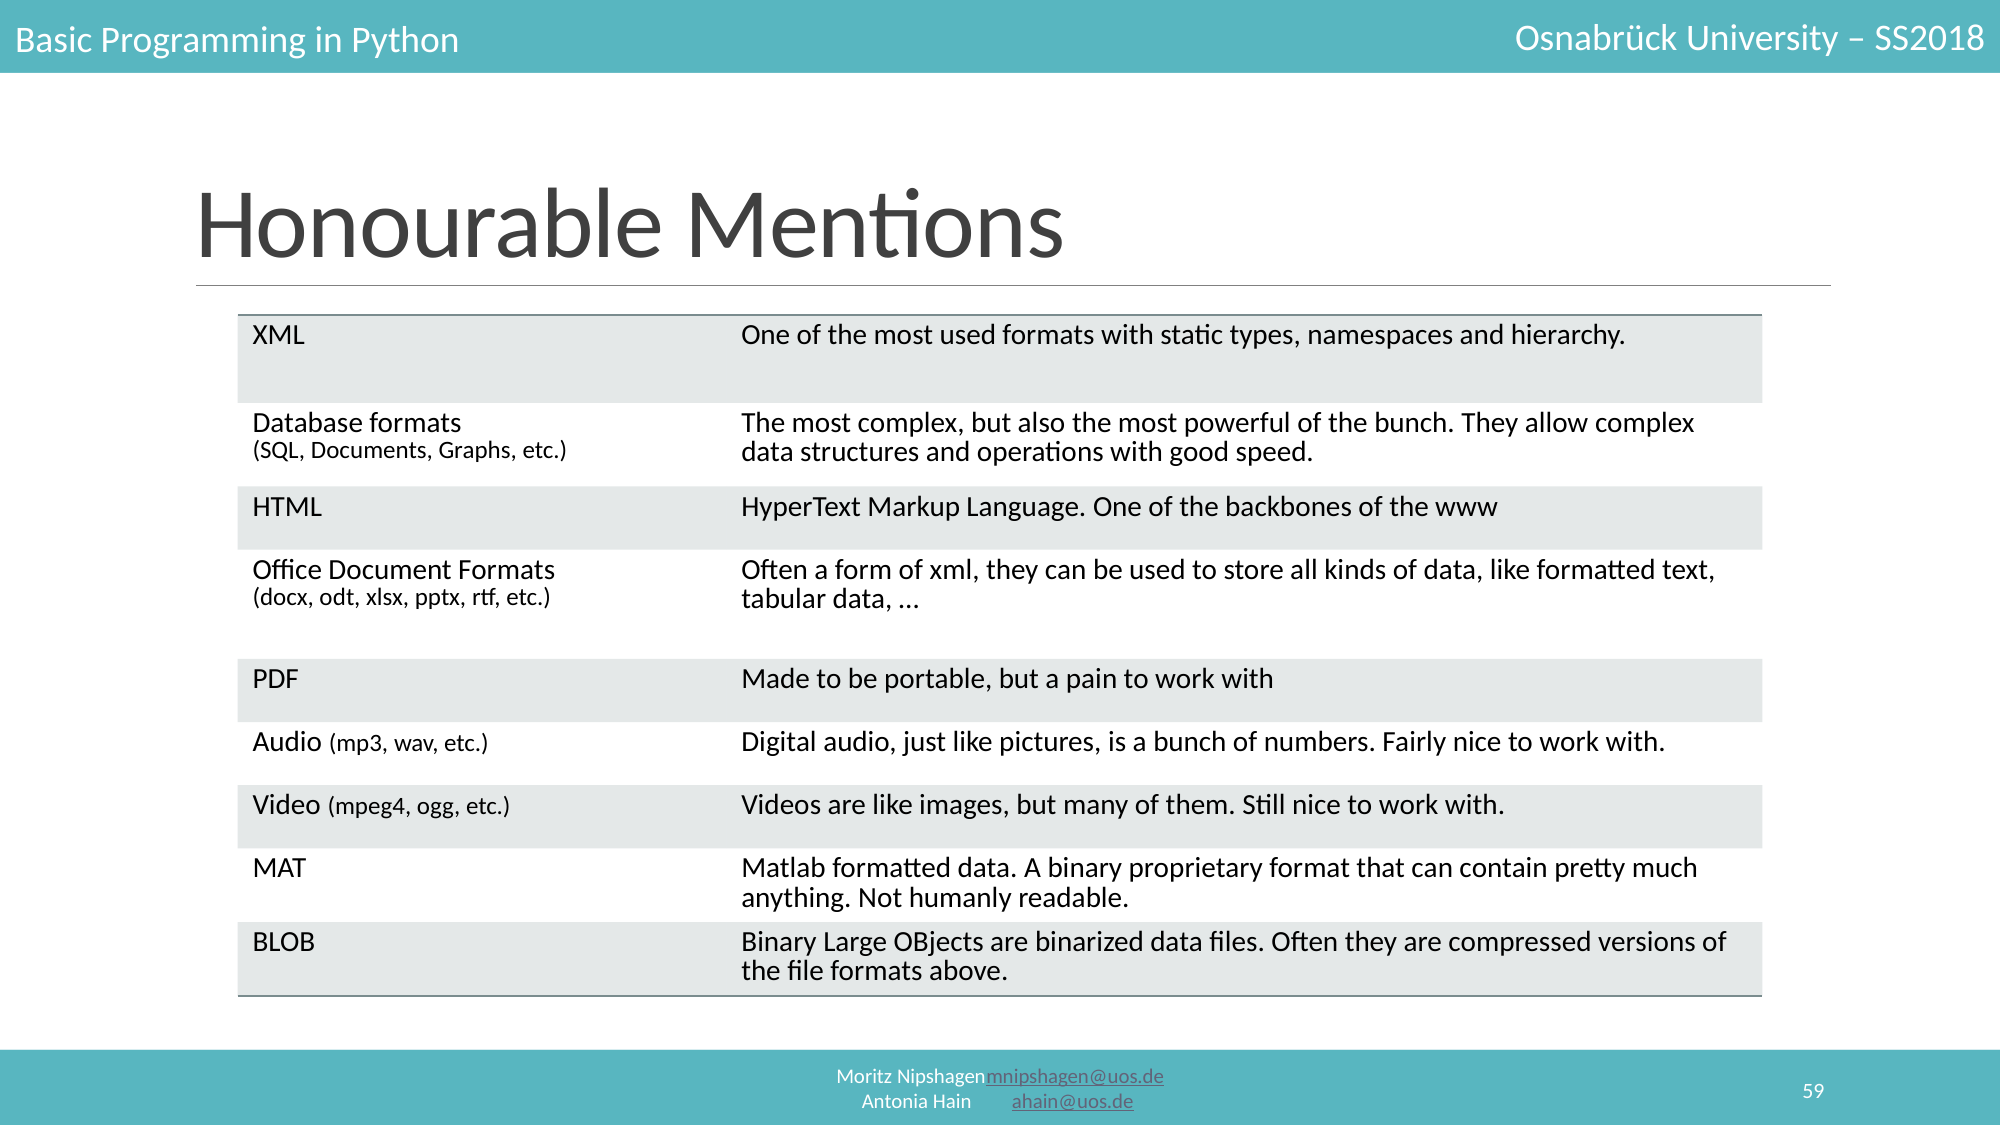

# Honourable Mentions
| XML | One of the most used formats with static types, namespaces and hierarchy. |
| --- | --- |
| Database formats (SQL, Documents, Graphs, etc.) | The most complex, but also the most powerful of the bunch. They allow complex data structures and operations with good speed. |
| HTML | HyperText Markup Language. One of the backbones of the www |
| Office Document Formats (docx, odt, xlsx, pptx, rtf, etc.) | Often a form of xml, they can be used to store all kinds of data, like formatted text, tabular data, … |
| PDF | Made to be portable, but a pain to work with |
| Audio (mp3, wav, etc.) | Digital audio, just like pictures, is a bunch of numbers. Fairly nice to work with. |
| Video (mpeg4, ogg, etc.) | Videos are like images, but many of them. Still nice to work with. |
| MAT | Matlab formatted data. A binary proprietary format that can contain pretty much anything. Not humanly readable. |
| BLOB | Binary Large OBjects are binarized data files. Often they are compressed versions of the file formats above. |
59